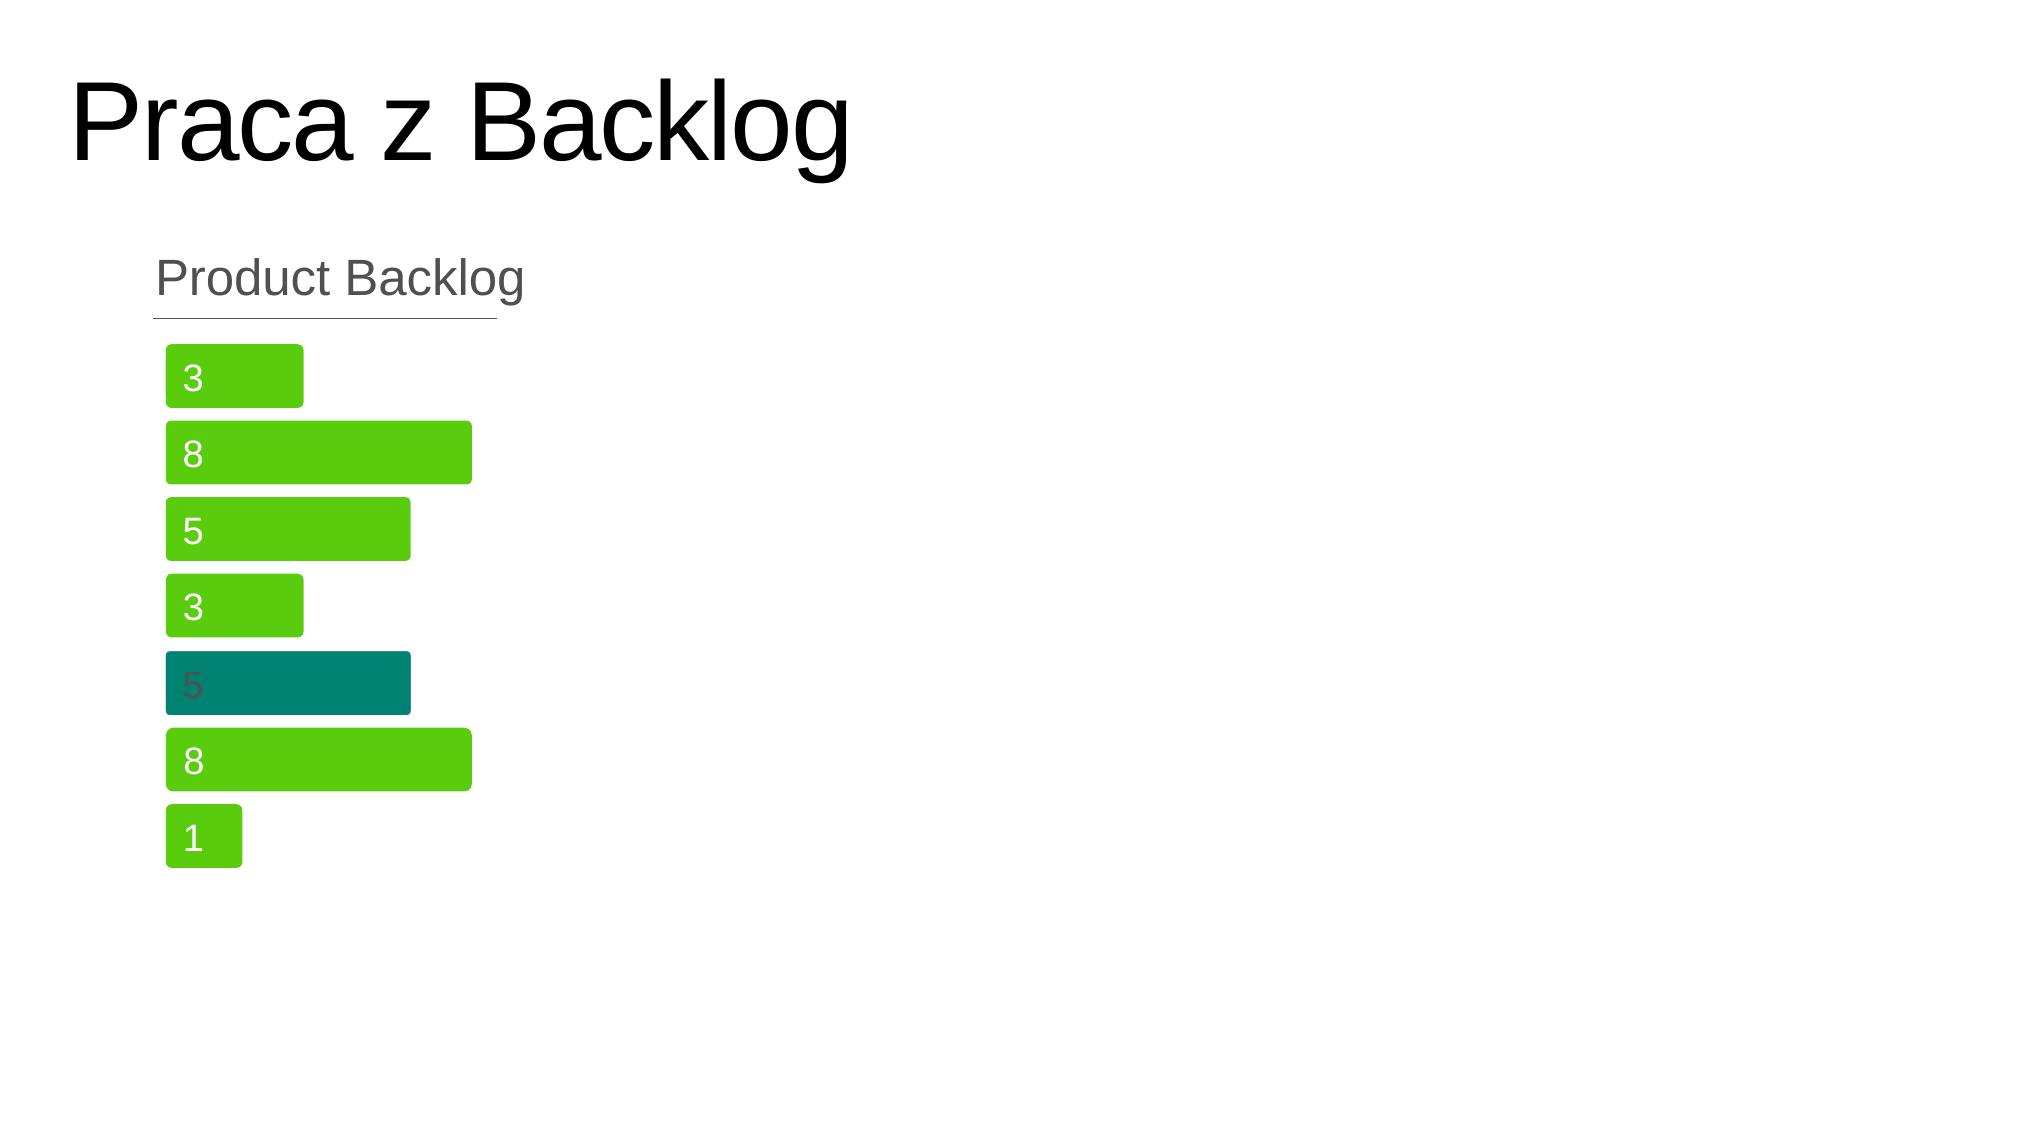

# Praca z Backlog
Product Backlog
3

8
5
3
5
5
8
1